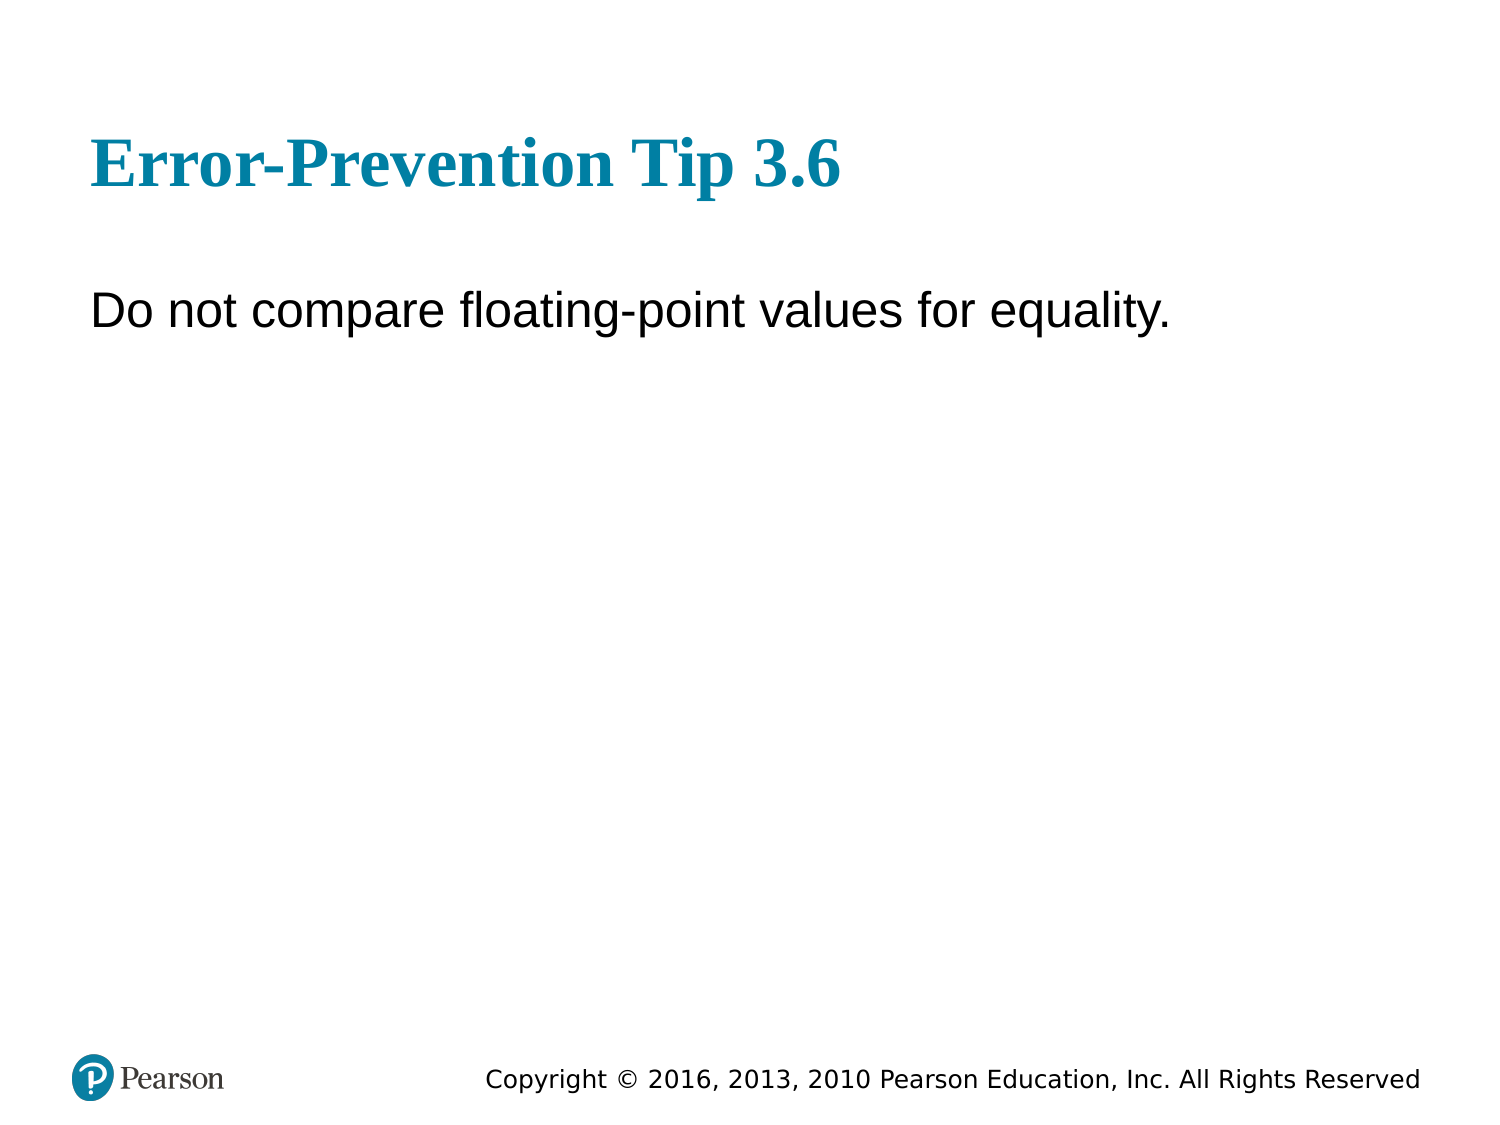

# Error-Prevention Tip 3.6
Do not compare floating-point values for equality.